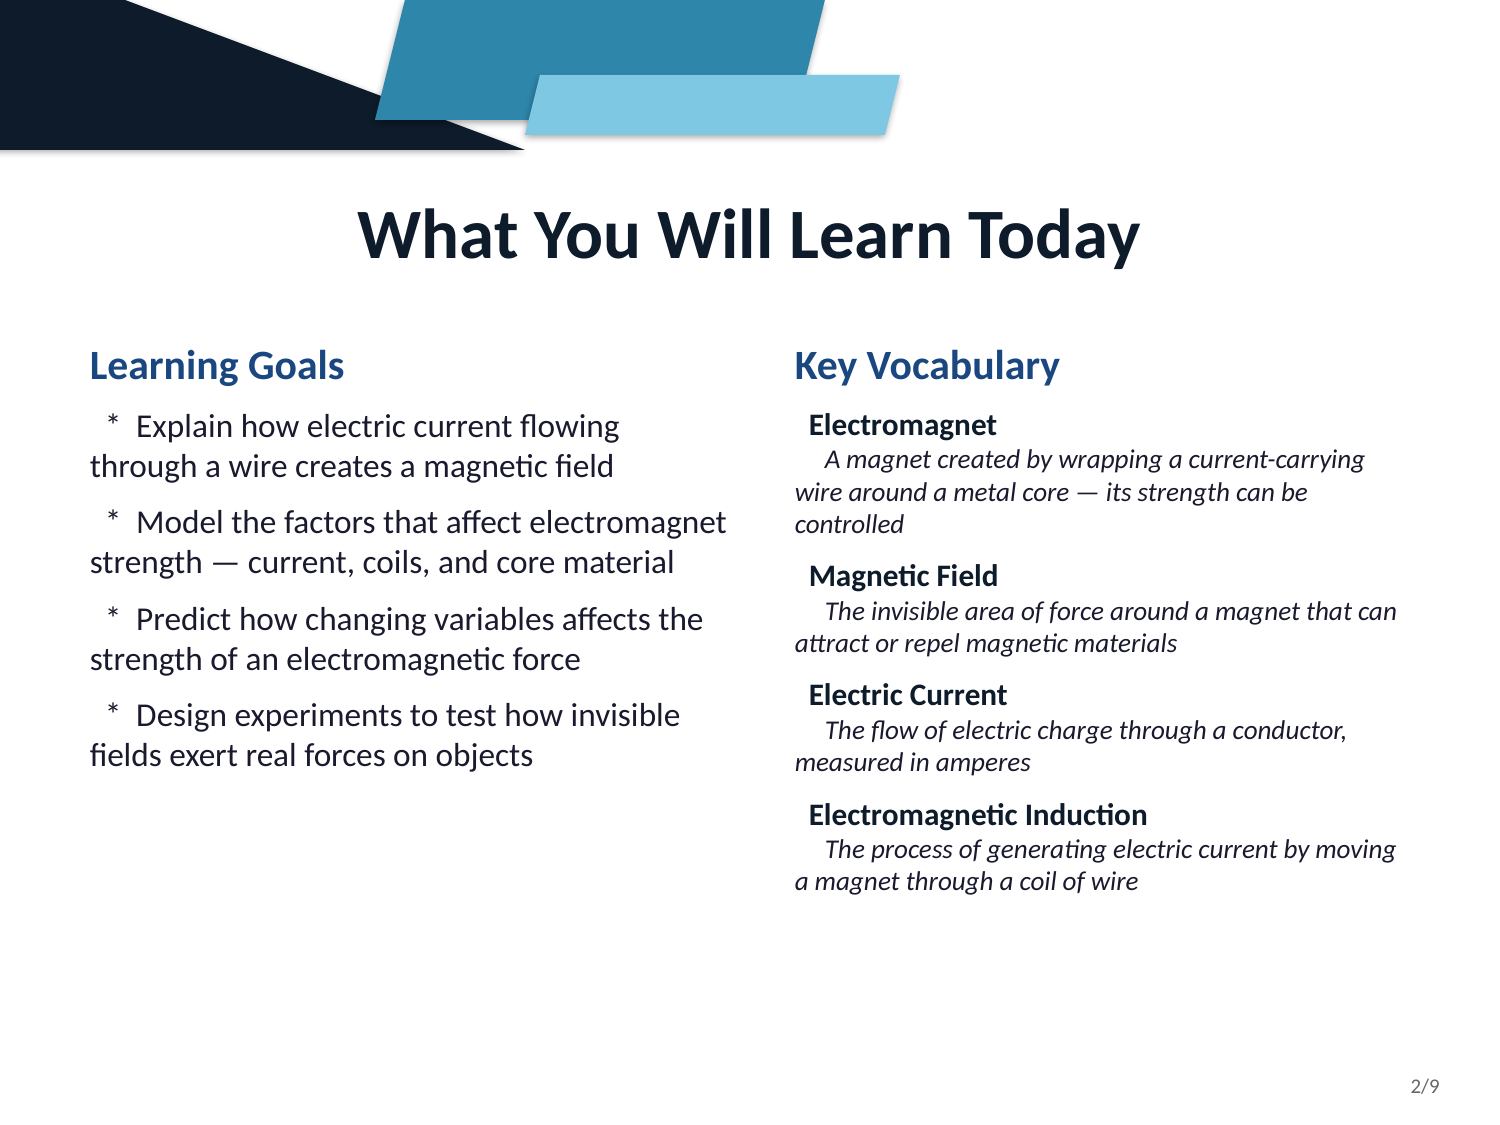

What You Will Learn Today
Learning Goals
  *  Explain how electric current flowing through a wire creates a magnetic field
  *  Model the factors that affect electromagnet strength — current, coils, and core material
  *  Predict how changing variables affects the strength of an electromagnetic force
  *  Design experiments to test how invisible fields exert real forces on objects
Key Vocabulary
  Electromagnet
     A magnet created by wrapping a current-carrying wire around a metal core — its strength can be controlled
  Magnetic Field
     The invisible area of force around a magnet that can attract or repel magnetic materials
  Electric Current
     The flow of electric charge through a conductor, measured in amperes
  Electromagnetic Induction
     The process of generating electric current by moving a magnet through a coil of wire
2/9